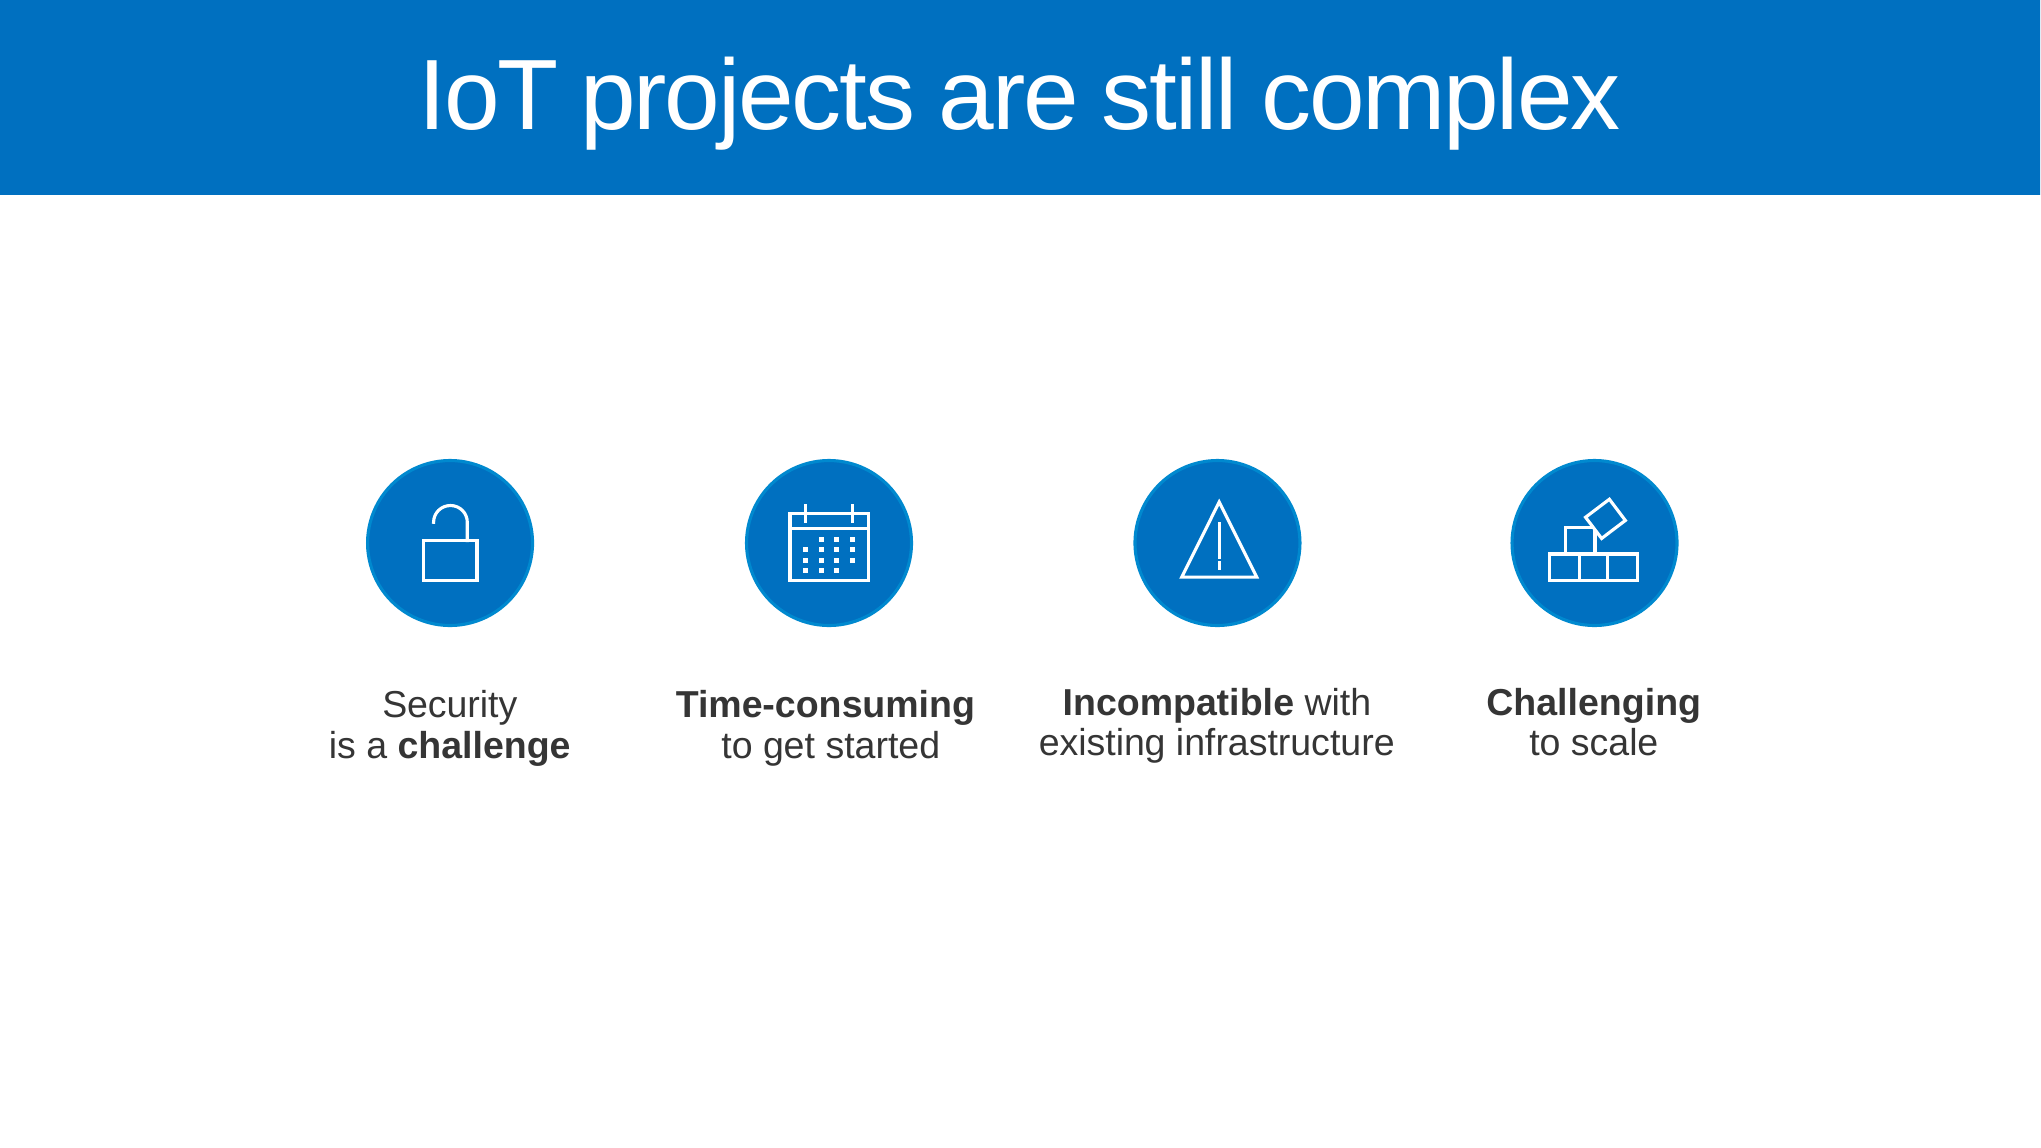

# IoT projects are still complex

Challenging
to scale
Incompatible with existing infrastructure
Security
is a challenge
Time-consuming
to get started